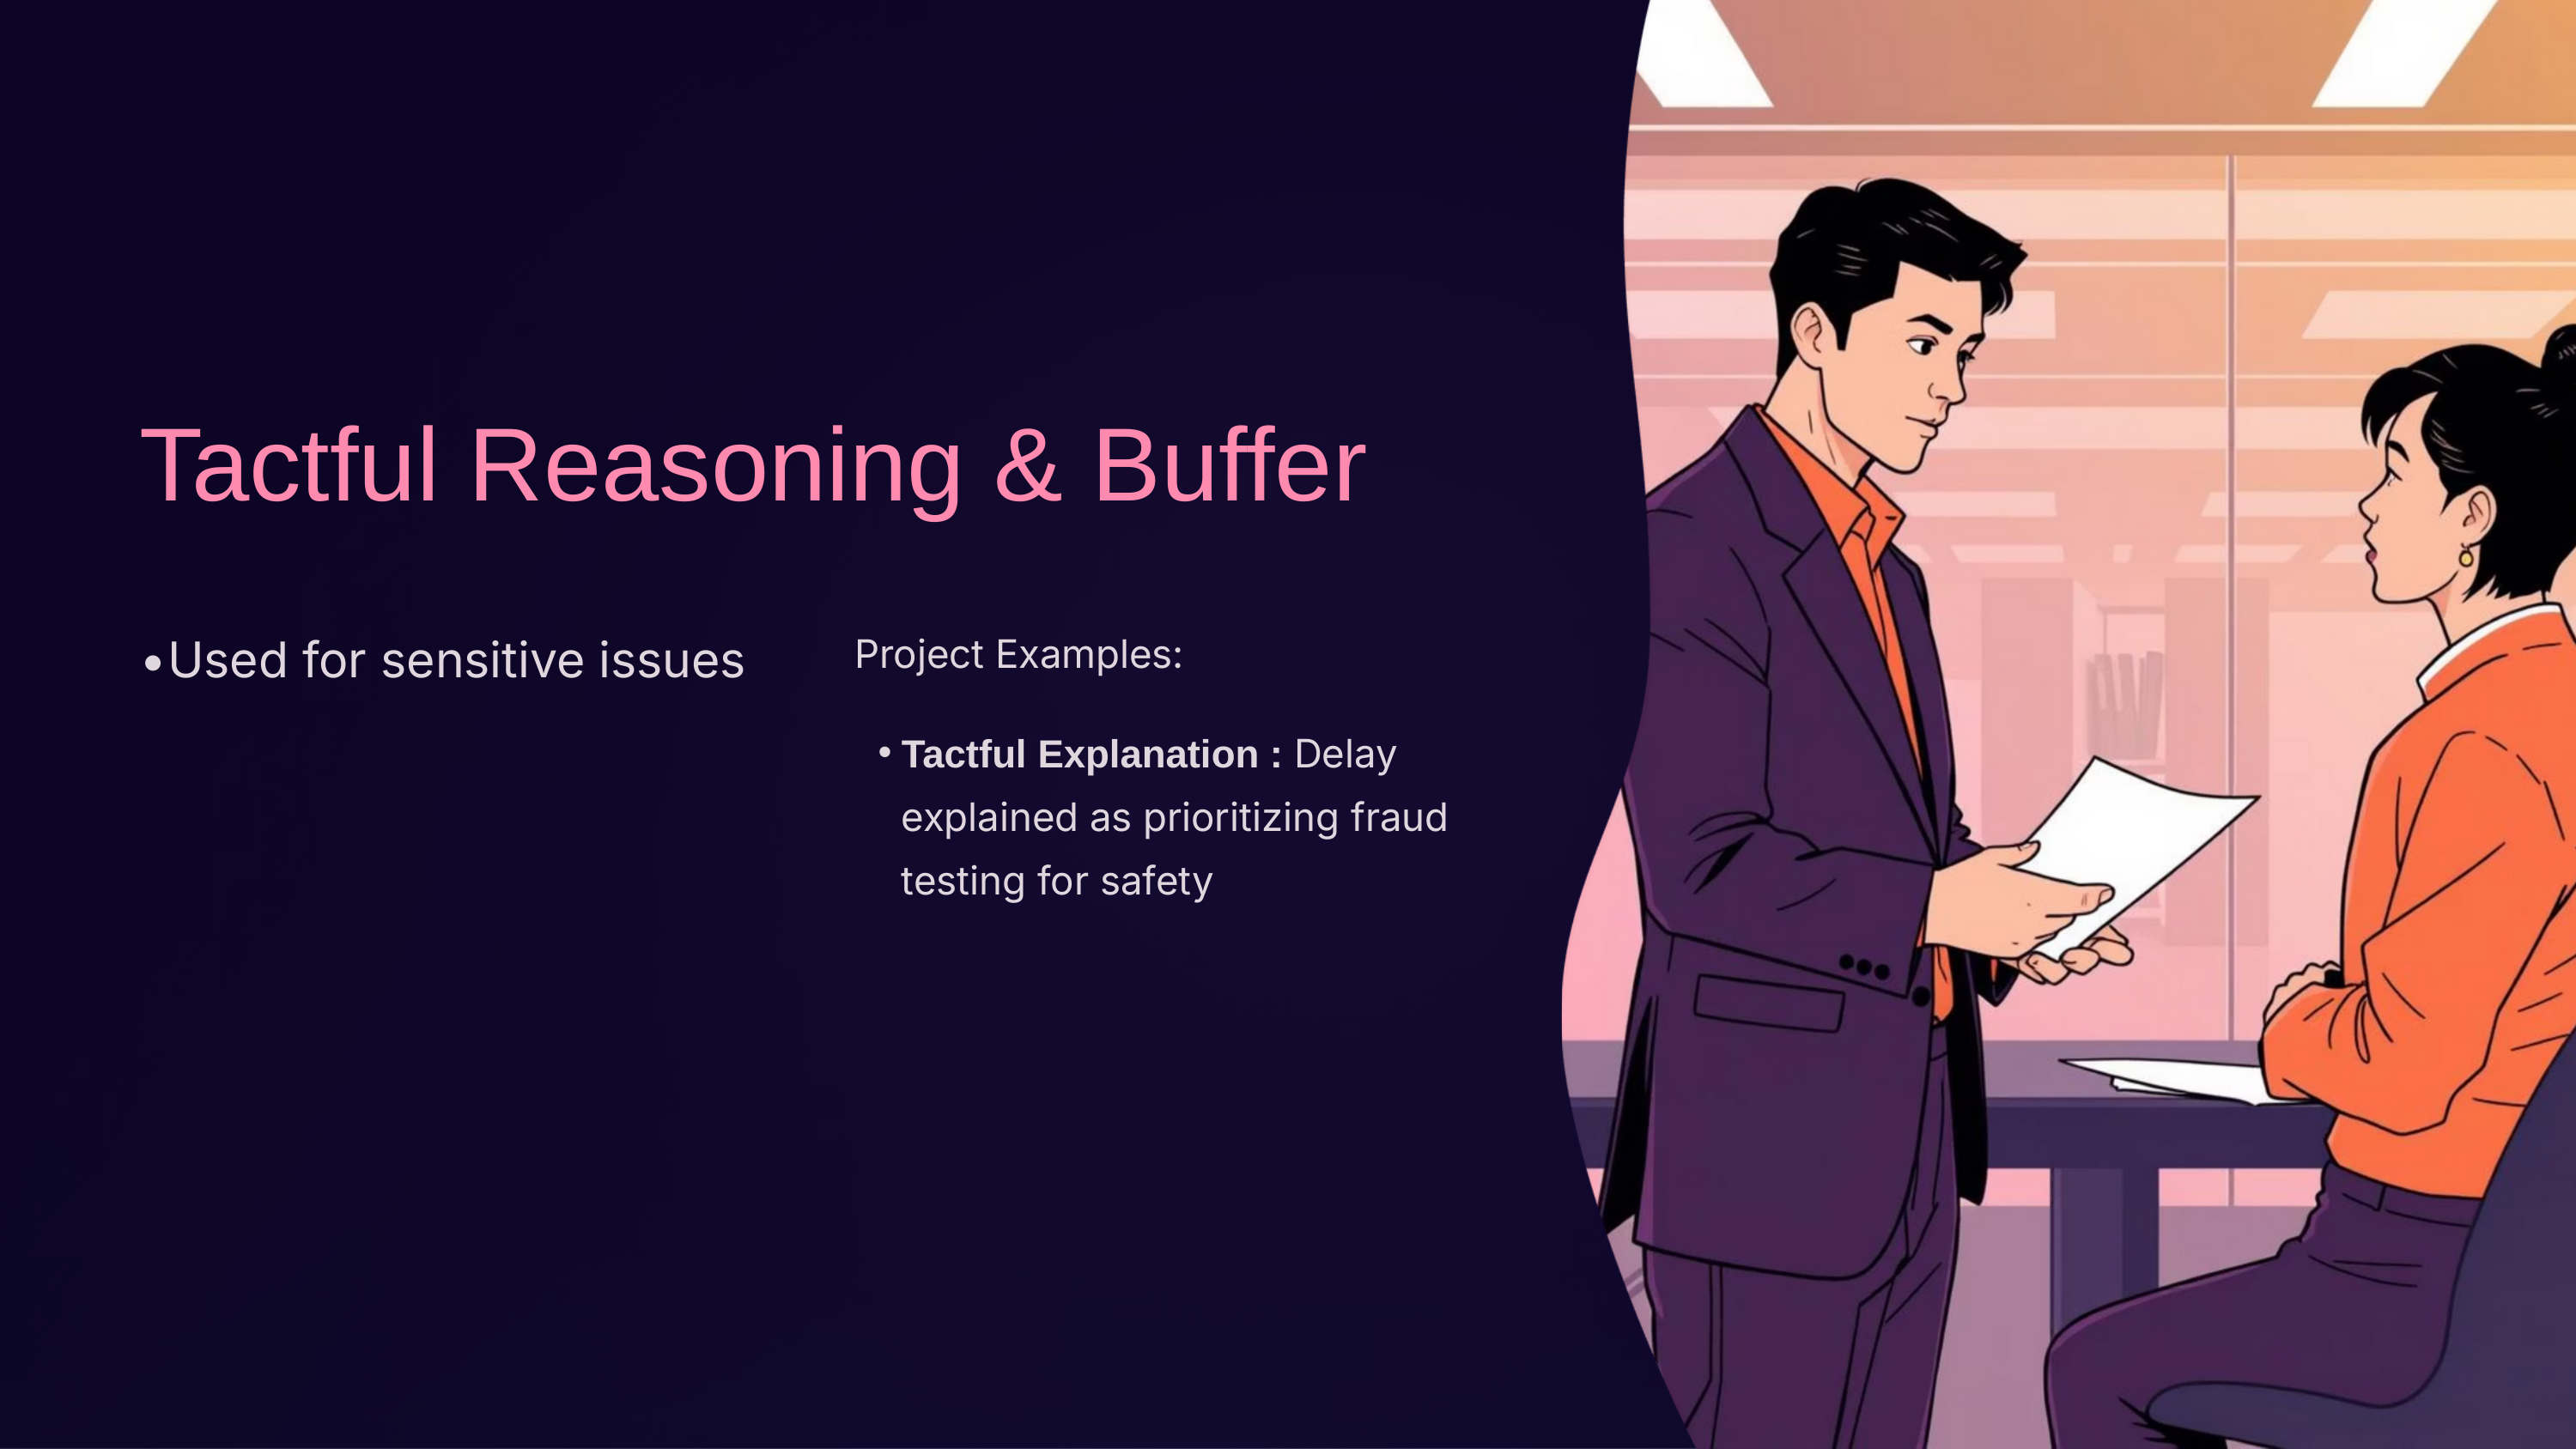

Tactful Reasoning & Buffer
•Used for sensitive issues
Project Examples:
Tactful Explanation : Delay explained as prioritizing fraud testing for safety